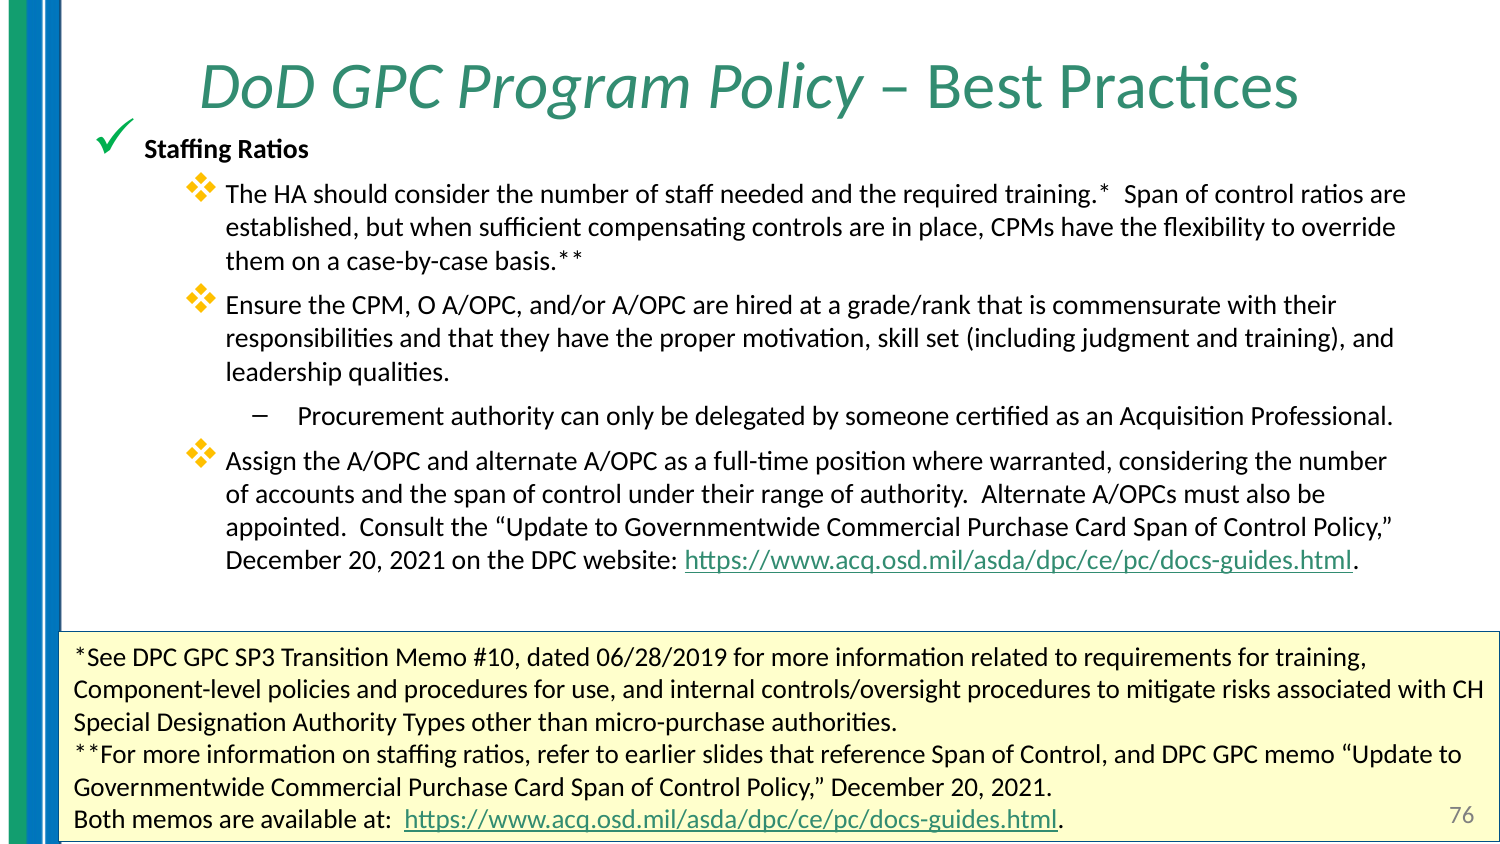

# DoD GPC Program Policy – Best Practices
Staffing Ratios
The HA should consider the number of staff needed and the required training.*  Span of control ratios are established, but when sufficient compensating controls are in place, CPMs have the flexibility to override them on a case-by-case basis.**
Ensure the CPM, O A/OPC, and/or A/OPC are hired at a grade/rank that is commensurate with their responsibilities and that they have the proper motivation, skill set (including judgment and training), and leadership qualities.
Procurement authority can only be delegated by someone certified as an Acquisition Professional.
Assign the A/OPC and alternate A/OPC as a full-time position where warranted, considering the number of accounts and the span of control under their range of authority.  Alternate A/OPCs must also be appointed.  Consult the “Update to Governmentwide Commercial Purchase Card Span of Control Policy,” December 20, 2021 on the DPC website: https://www.acq.osd.mil/asda/dpc/ce/pc/docs-guides.html.
*See DPC GPC SP3 Transition Memo #10, dated 06/28/2019 for more information related to requirements for training, Component-level policies and procedures for use, and internal controls/oversight procedures to mitigate risks associated with CH Special Designation Authority Types other than micro-purchase authorities.
**For more information on staffing ratios, refer to earlier slides that reference Span of Control, and DPC GPC memo “Update to Governmentwide Commercial Purchase Card Span of Control Policy,” December 20, 2021.
Both memos are available at:  https://www.acq.osd.mil/asda/dpc/ce/pc/docs-guides.html.
76